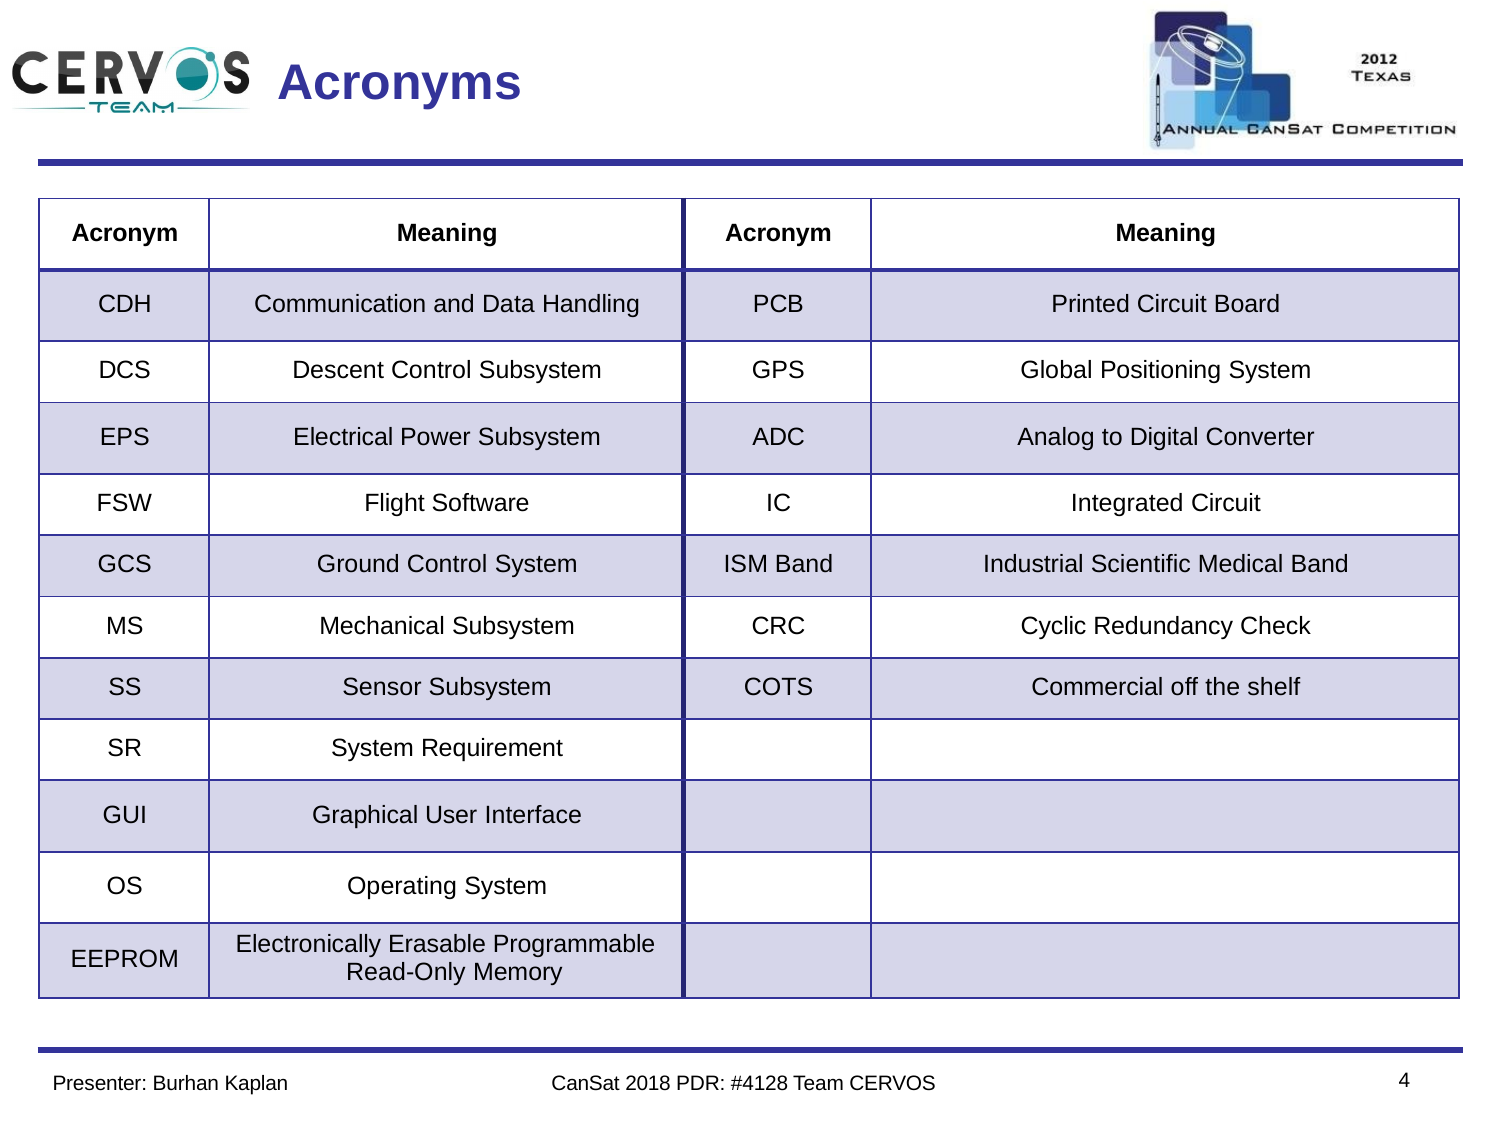

Team Logo
Here
(If You Want)

# Acronyms

| Acronym | Meaning | Acronym | Meaning |
| --- | --- | --- | --- |
| CDH | Communication and Data Handling | PCB | Printed Circuit Board |
| DCS | Descent Control Subsystem | GPS | Global Positioning System |
| EPS | Electrical Power Subsystem | ADC | Analog to Digital Converter |
| FSW | Flight Software | IC | Integrated Circuit |
| GCS | Ground Control System | ISM Band | Industrial Scientific Medical Band |
| MS | Mechanical Subsystem | CRC | Cyclic Redundancy Check |
| SS | Sensor Subsystem | COTS | Commercial off the shelf |
| SR | System Requirement |  |  |
| GUI | Graphical User Interface |  |  |
| OS | Operating System |  |  |
| EEPROM | Electronically Erasable Programmable Read-Only Memory |  |  |
4
Presenter: Burhan Kaplan
CanSat 2018 PDR: #4128 Team CERVOS